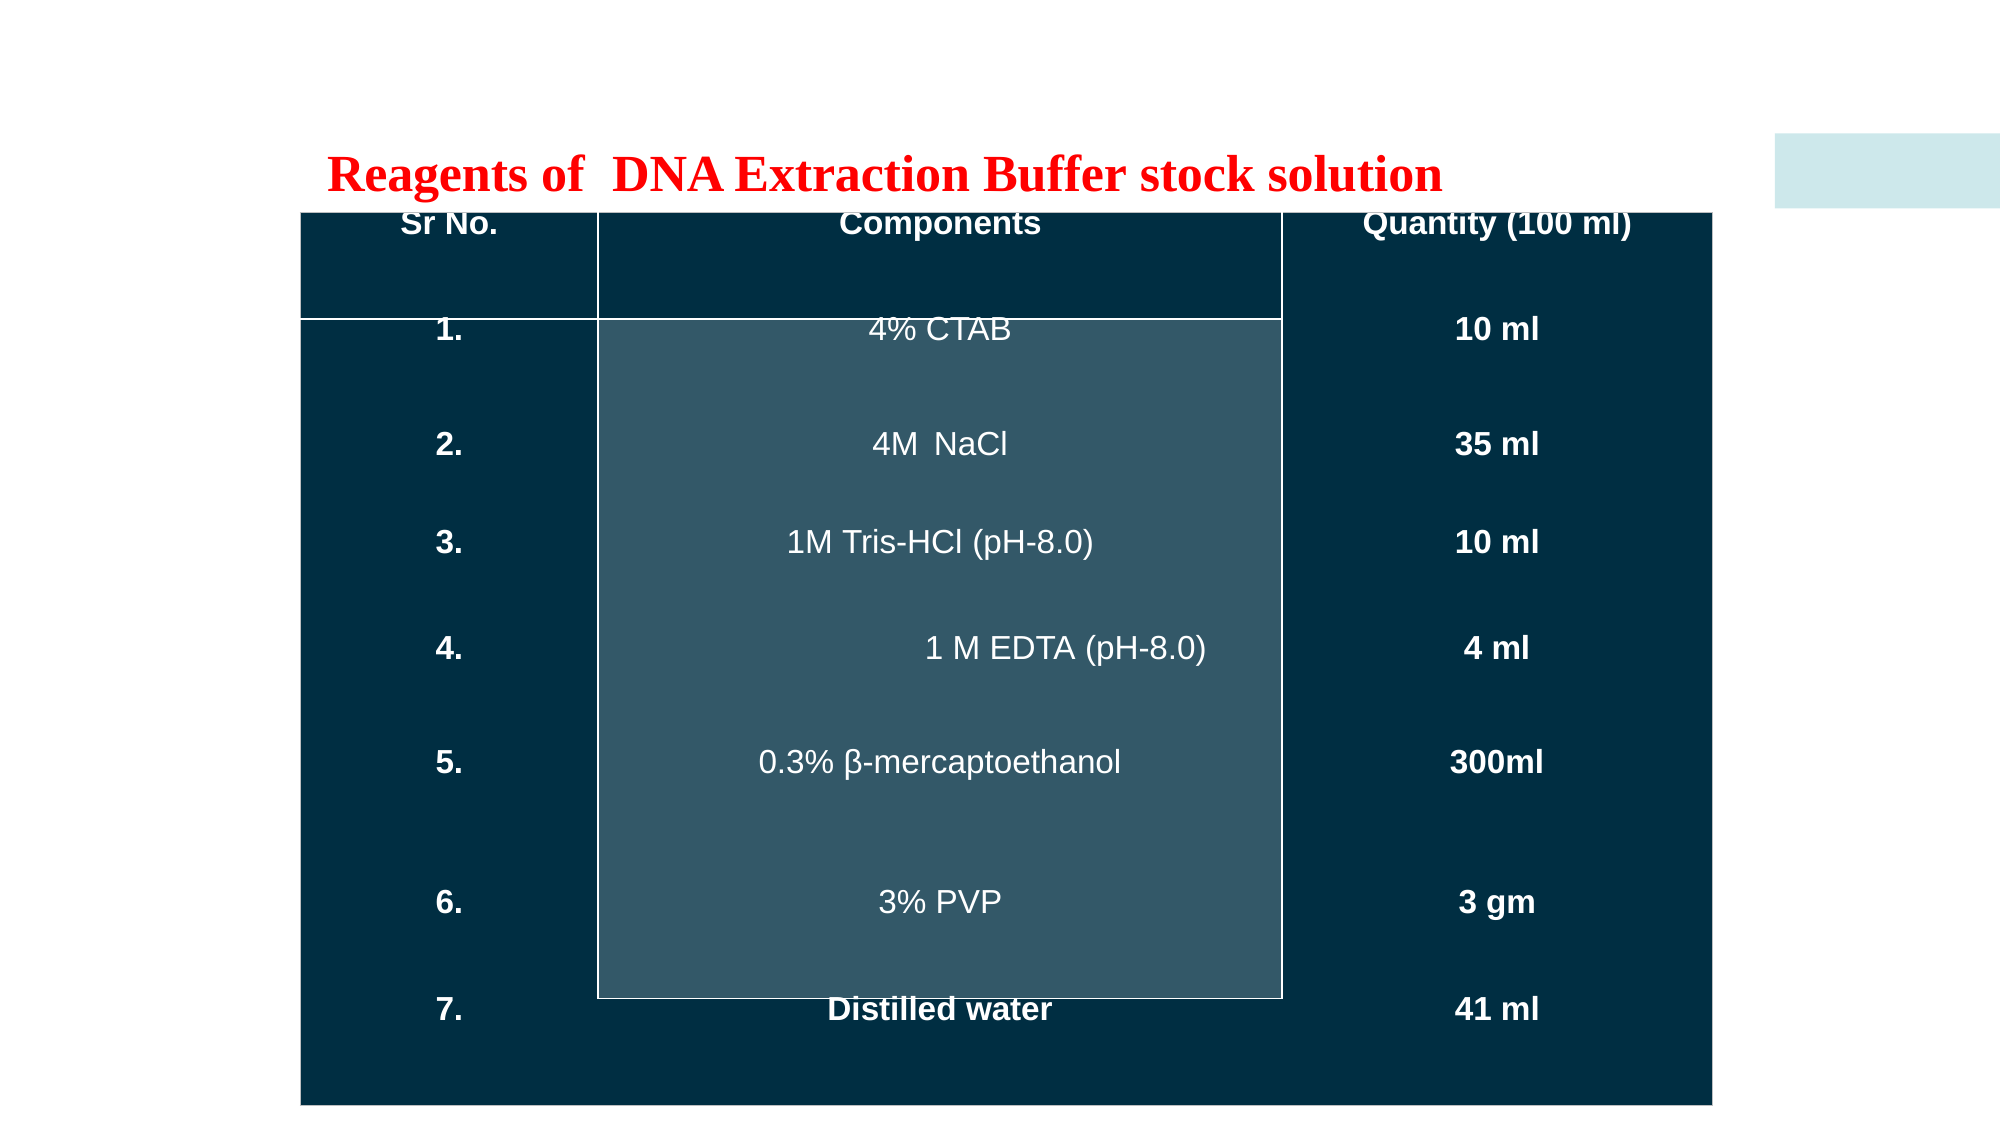

# Reagents of  DNA Extraction Buffer stock solution
| Sr No. | Components | Quantity (100 ml) |
| --- | --- | --- |
| 1. | 4% CTAB | 10 ml |
| 2. | 4M NaCl | 35 ml |
| 3. | 1M Tris-HCl (pH-8.0) | 10 ml |
| 4. | 1 M EDTA (pH-8.0) | 4 ml |
| 5. | 0.3% β-mercaptoethanol | 300ml |
| 6. | 3% PVP | 3 gm |
| 7. | Distilled water | 41 ml |